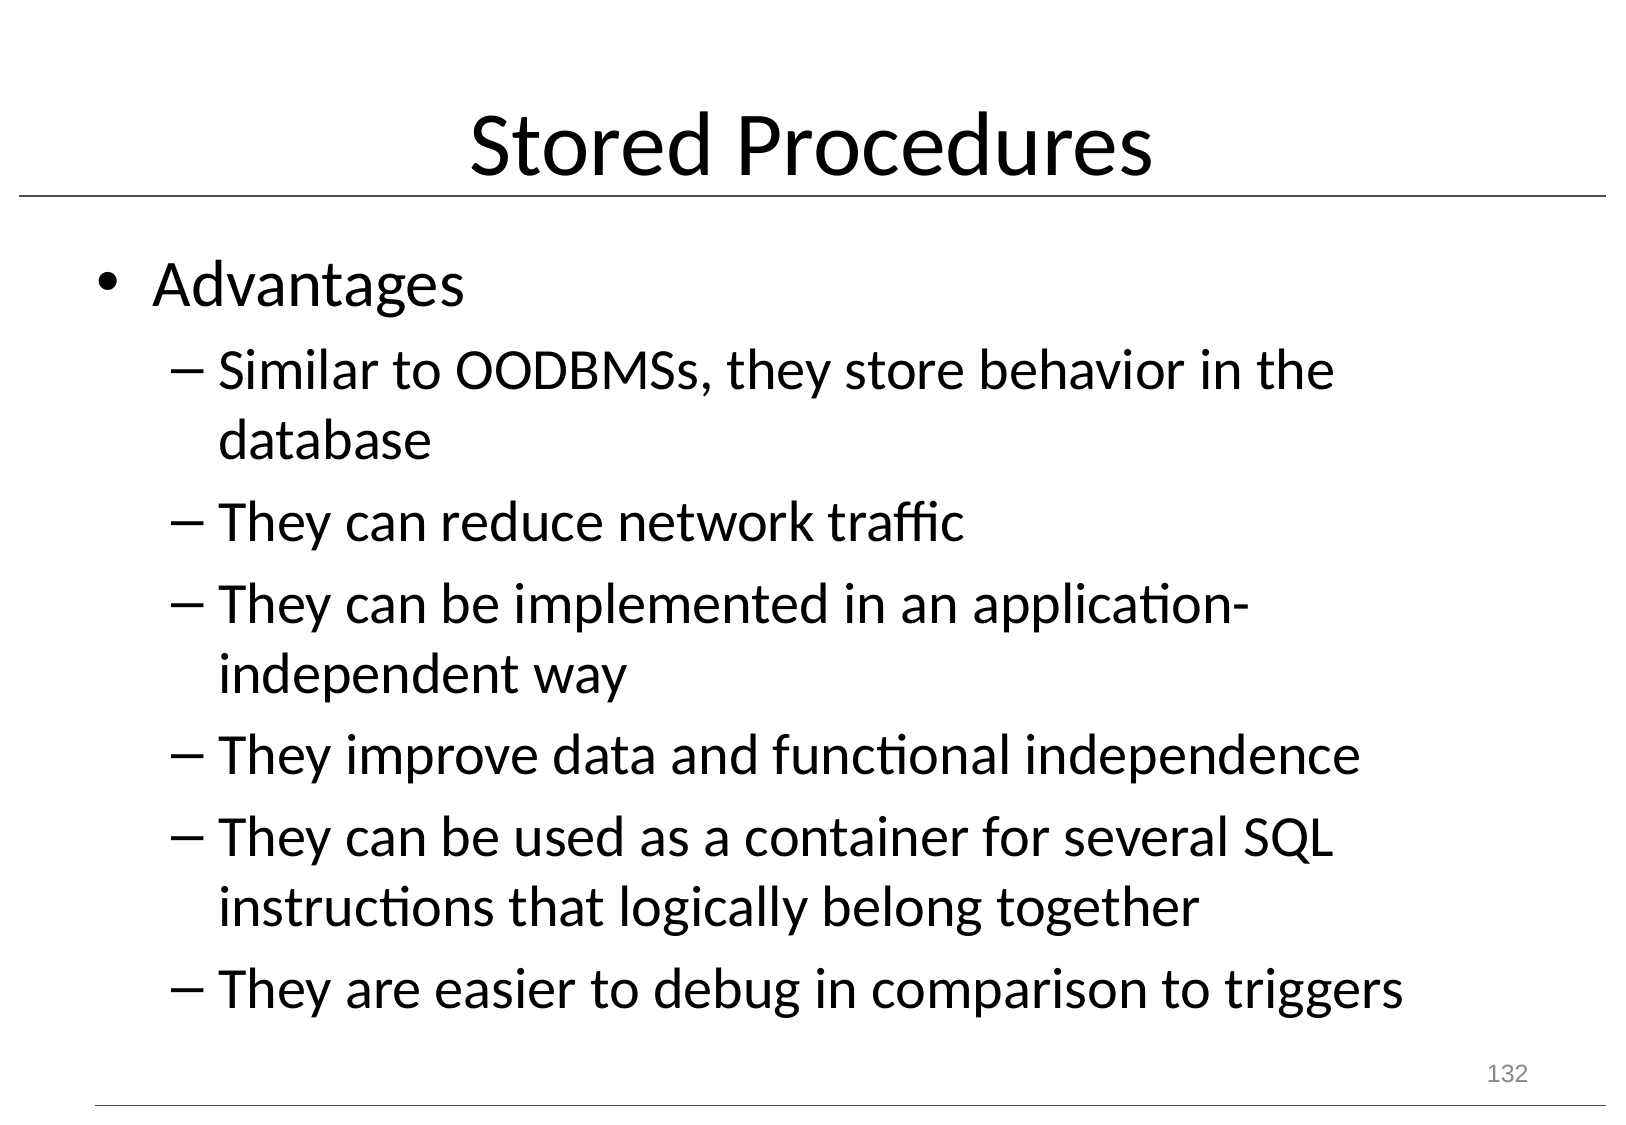

# Stored Procedures
Advantages
Similar to OODBMSs, they store behavior in the database
They can reduce network traffic
They can be implemented in an application-independent way
They improve data and functional independence
They can be used as a container for several SQL instructions that logically belong together
They are easier to debug in comparison to triggers

132